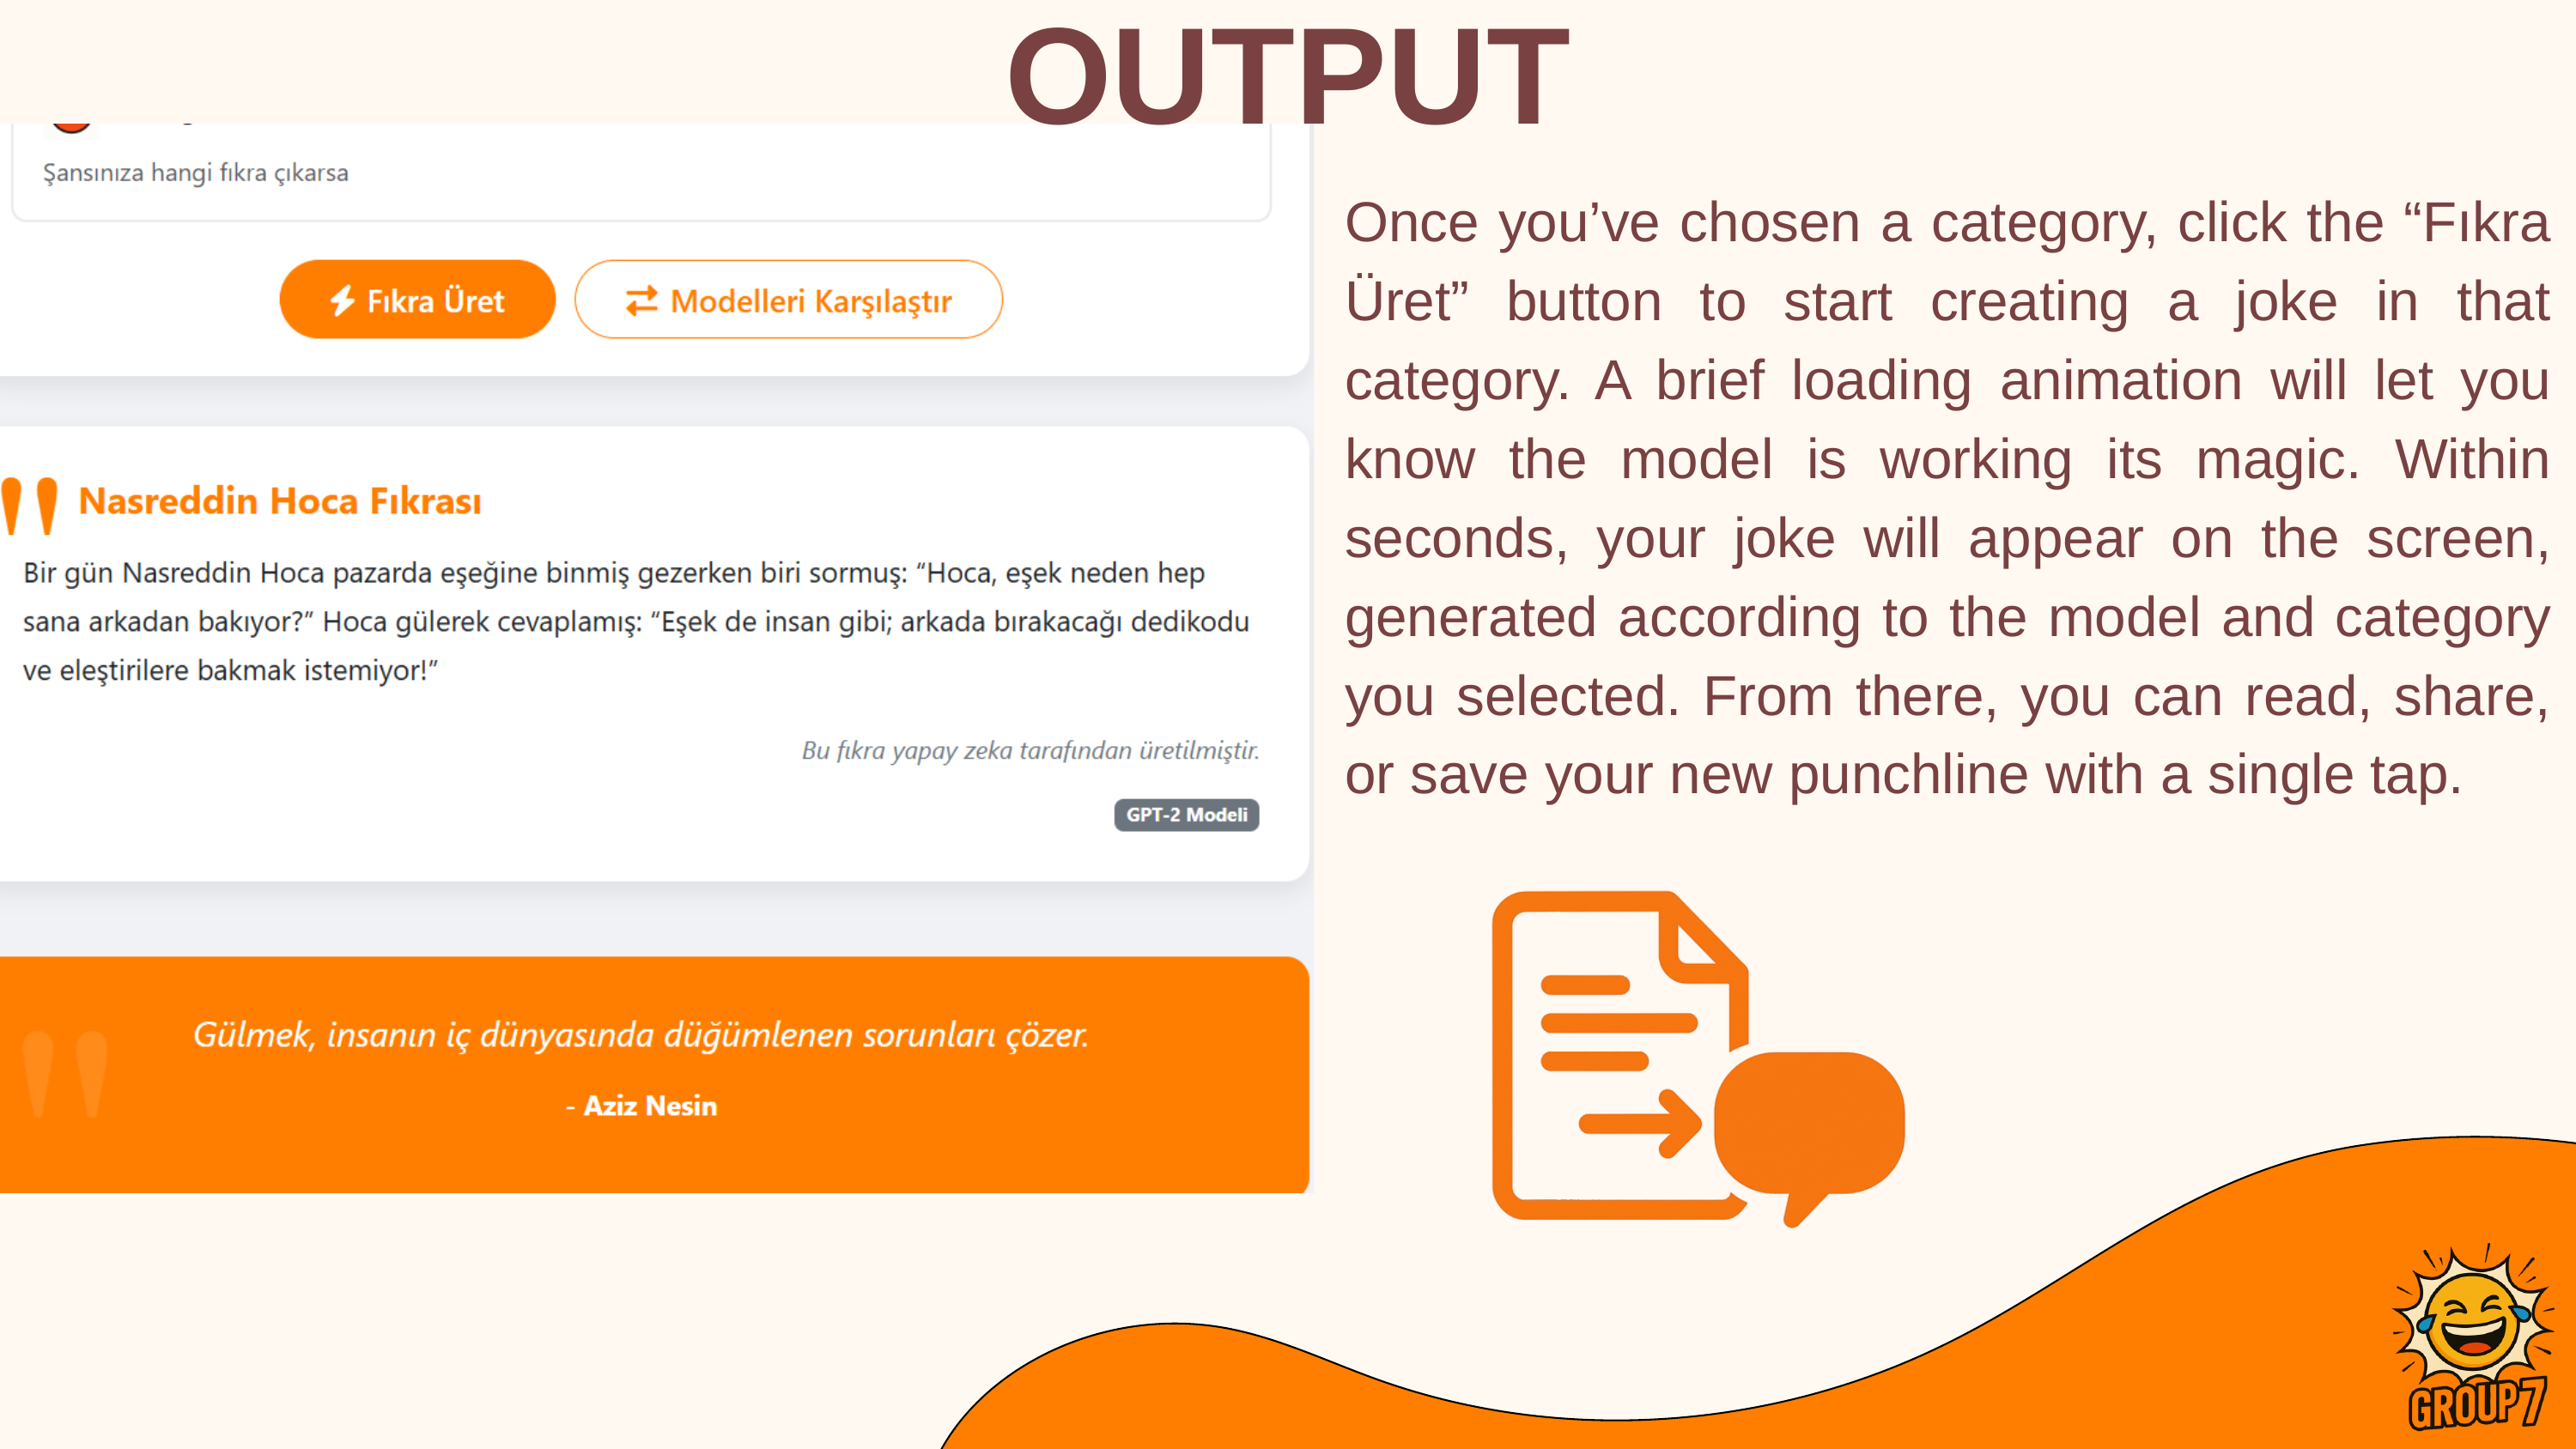

OUTPUT

Once you’ve chosen a category, click the “Fıkra Üret” button to start creating a joke in that category. A brief loading animation will let you know the model is working its magic. Within seconds, your joke will appear on the screen, generated according to the model and category you selected. From there, you can read, share, or save your new punchline with a single tap.